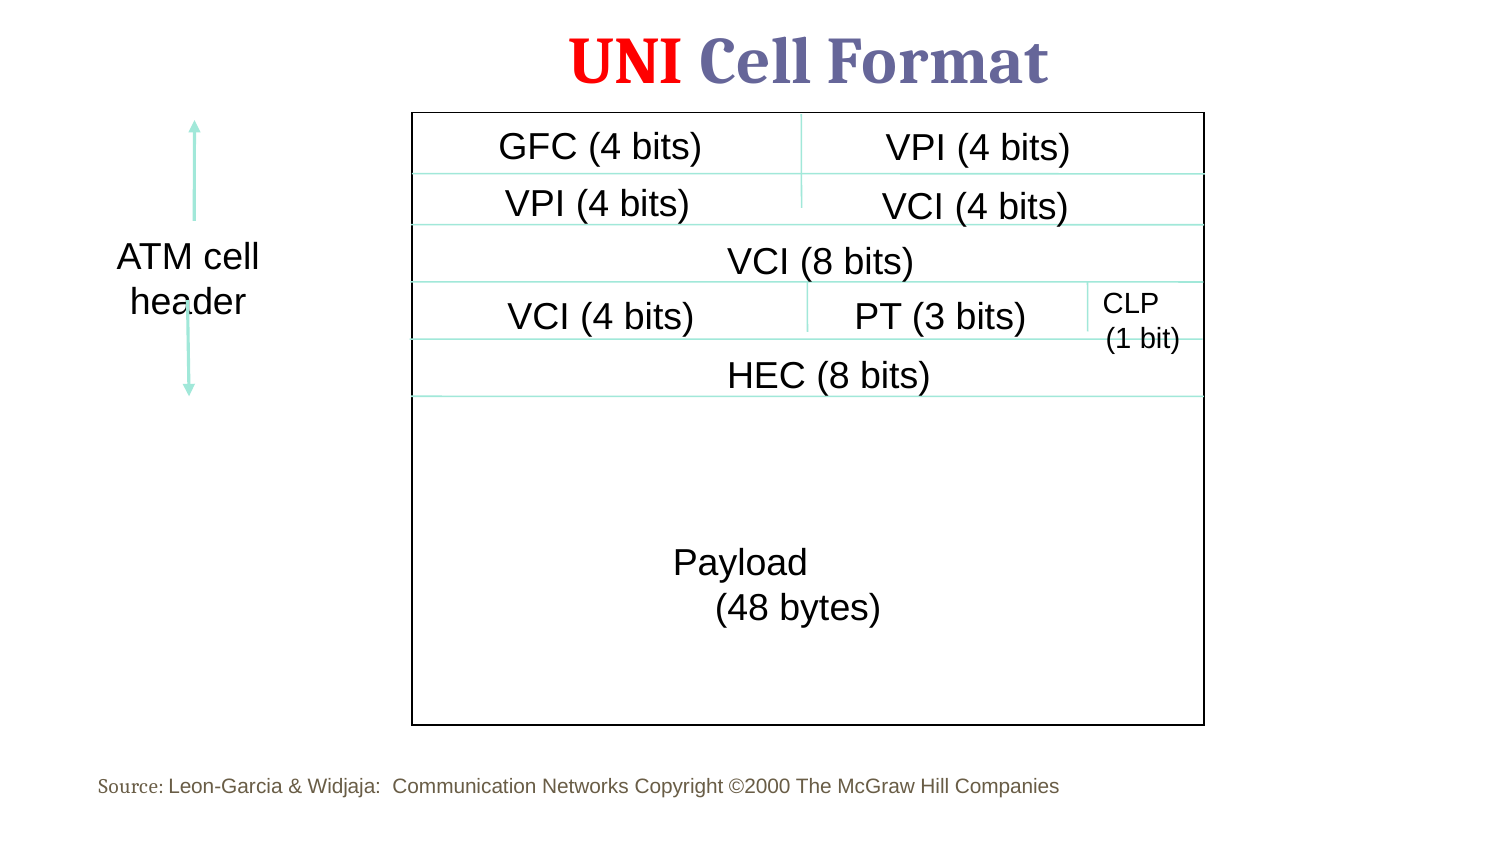

UNI Cell Format

GFC (4 bits)
VPI (4 bits)

VPI (4 bits)

VCI (4 bits)

ATM cell header
VCI (8 bits)
CLP    (1 bit)

VCI (4 bits)
PT (3 bits)

HEC (8 bits)

Payload            (48 bytes)
94
Source: Leon-Garcia & Widjaja:  Communication Networks Copyright ©2000 The McGraw Hill Companies